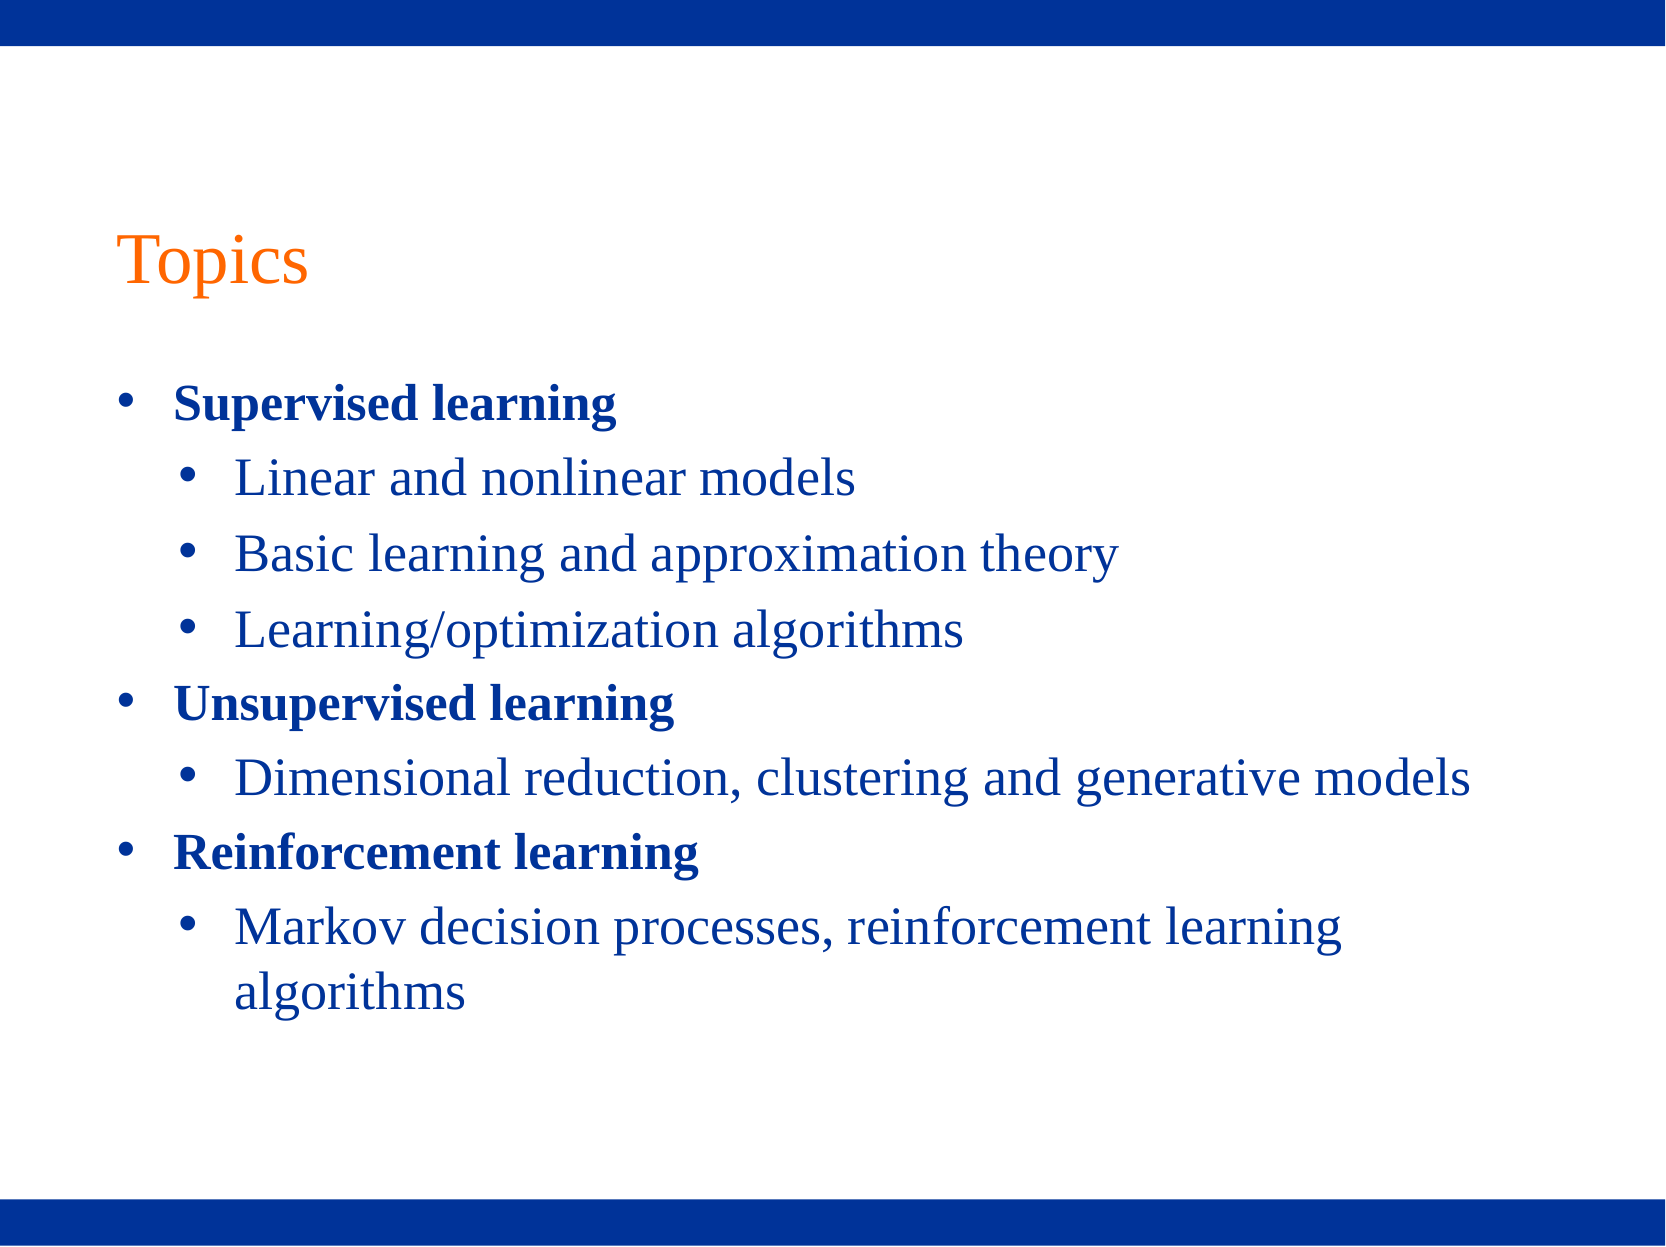

# Topics
Supervised learning
Linear and nonlinear models
Basic learning and approximation theory
Learning/optimization algorithms
Unsupervised learning
Dimensional reduction, clustering and generative models
Reinforcement learning
Markov decision processes, reinforcement learning algorithms